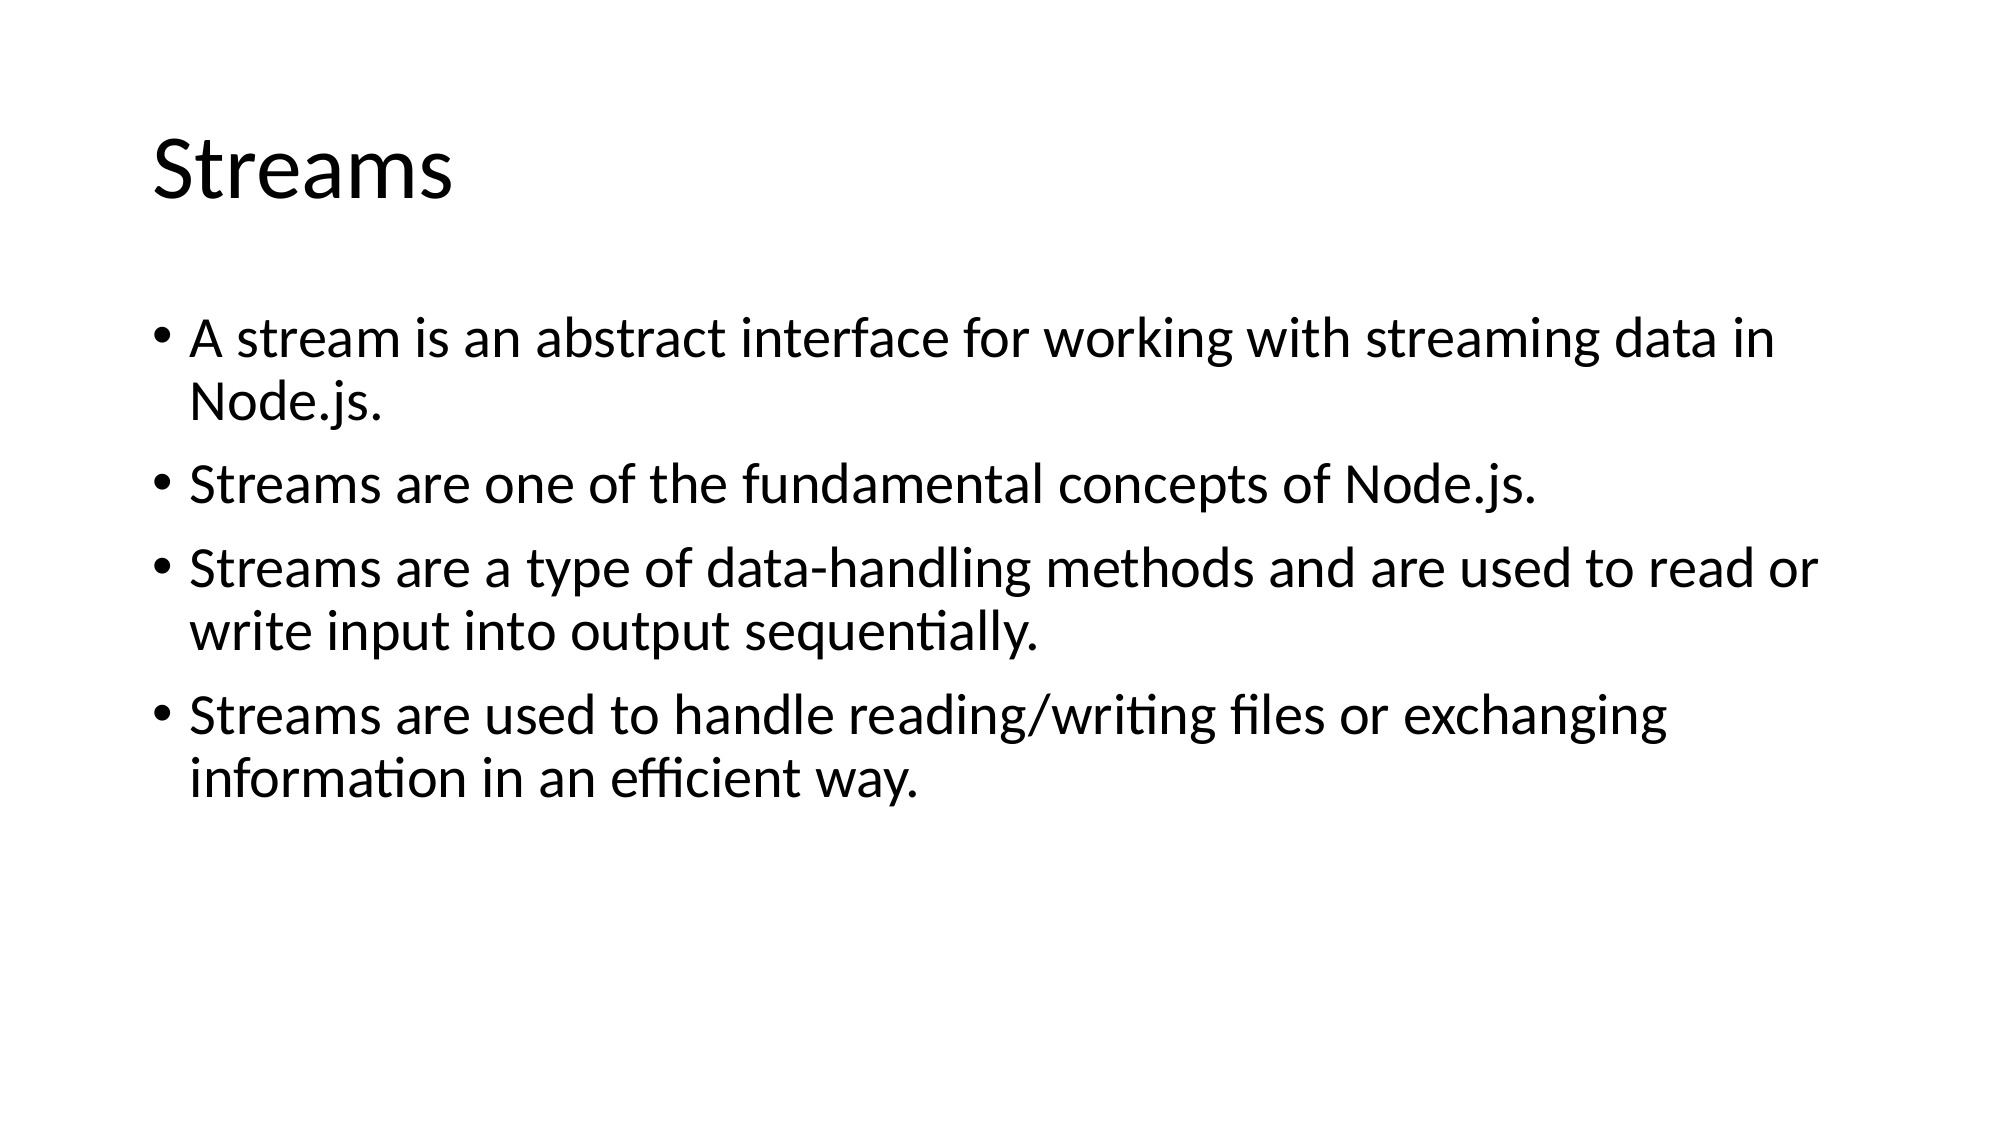

# Streams
A stream is an abstract interface for working with streaming data in Node.js.
Streams are one of the fundamental concepts of Node.js.
Streams are a type of data-handling methods and are used to read or write input into output sequentially.
Streams are used to handle reading/writing files or exchanging information in an efficient way.